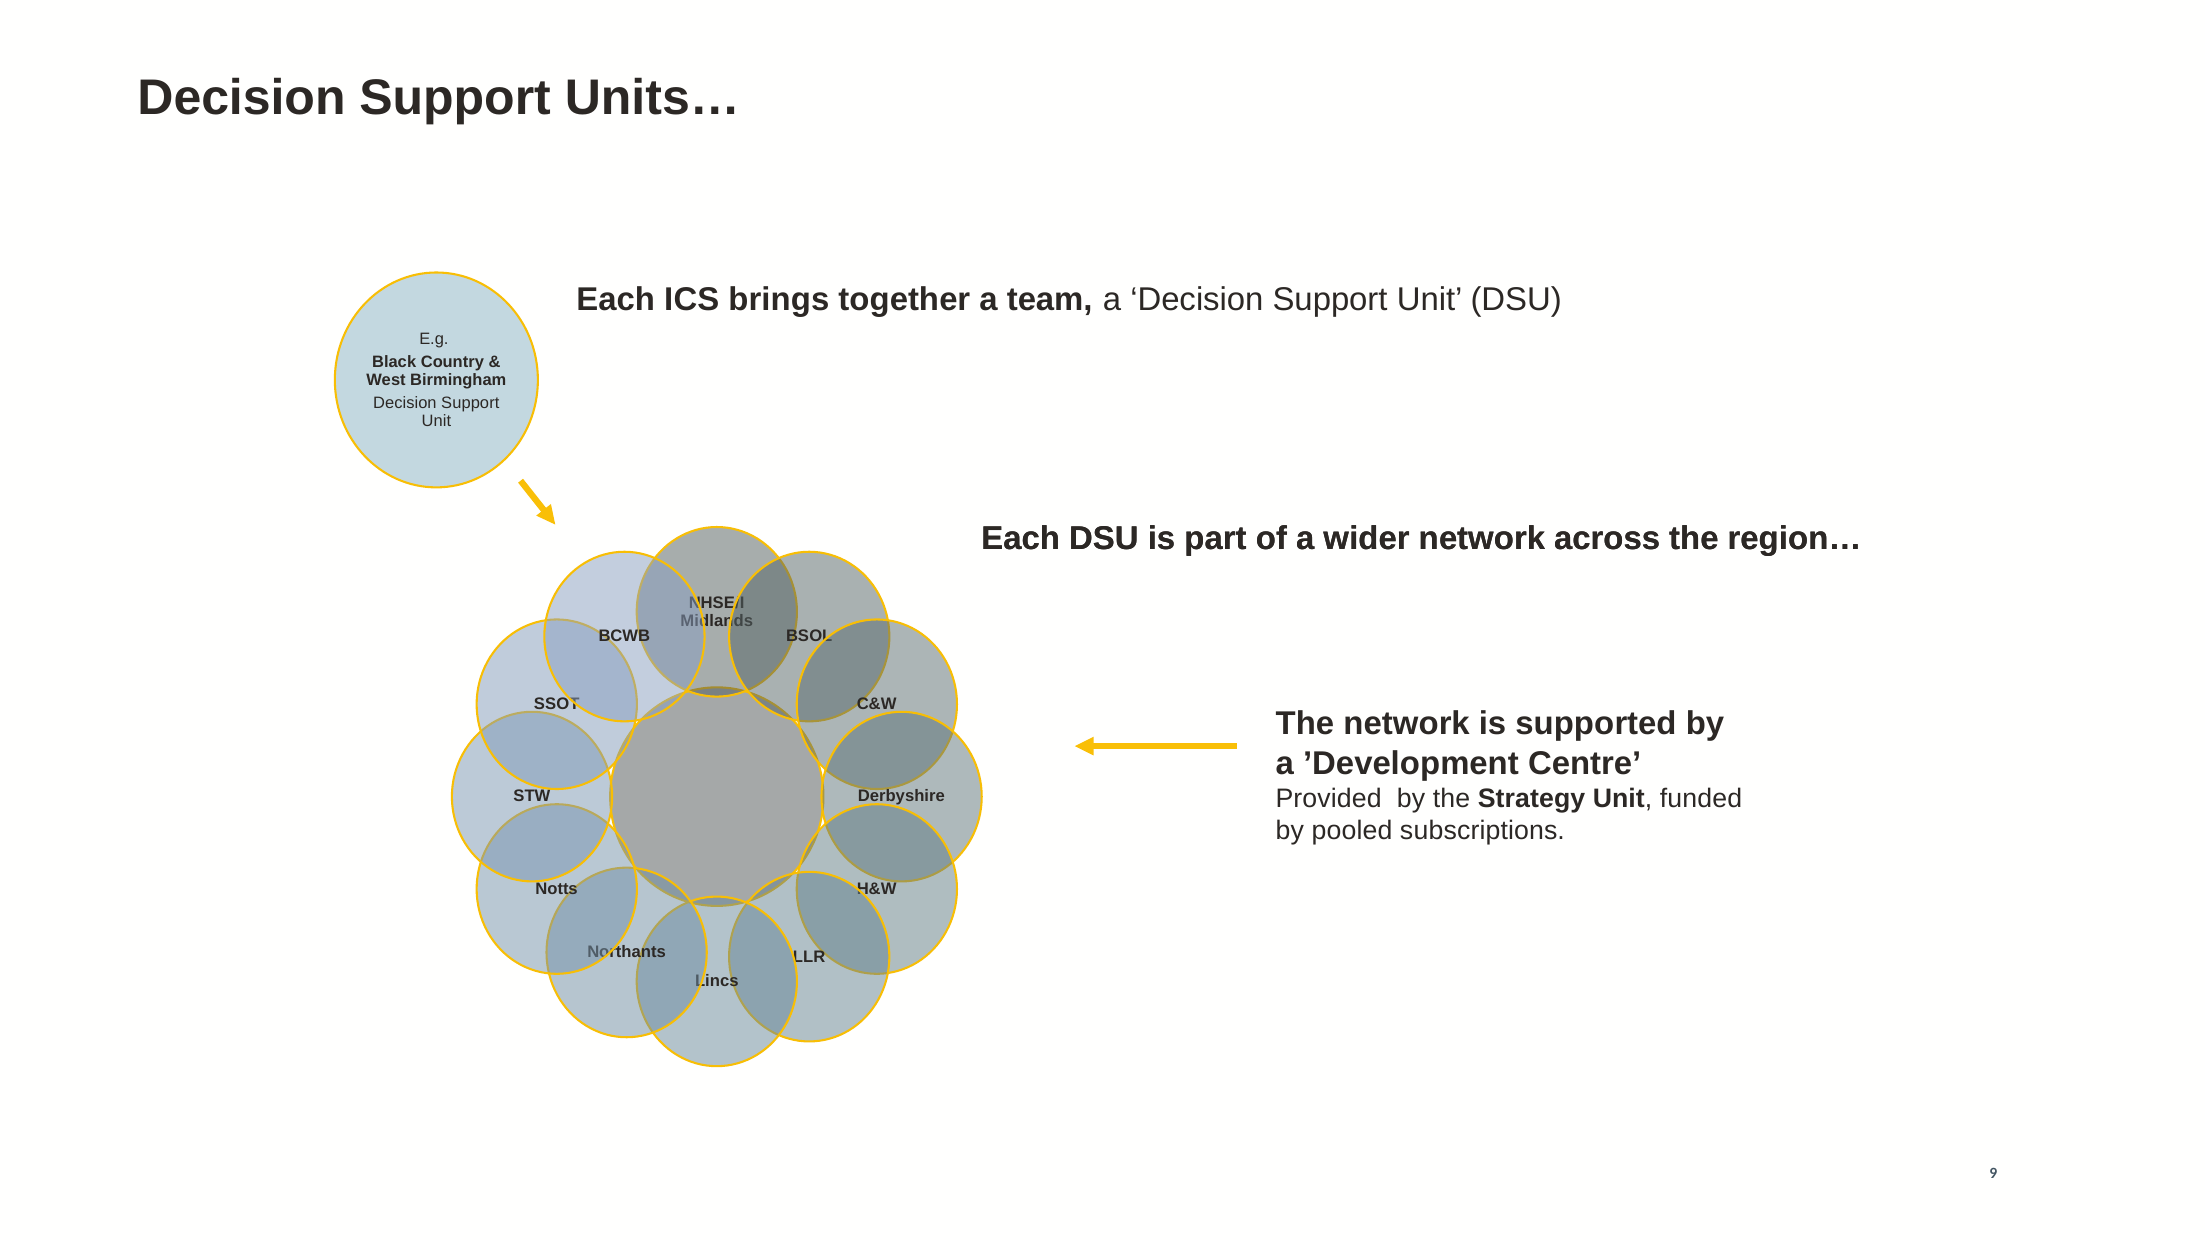

# Decision Support Units…
Each ICS brings together a team, a ‘Decision Support Unit’ (DSU)
E.g.
Black Country & West Birmingham
Decision Support Unit
Each DSU is part of a wider network across the region…
Each DSU is part of a wider network across the region…

NHSE/I Midlands
BSOL
C&W
Derbyshire
H&W
LLR
Lincs
Northants
Notts
STW
SSOT
BCWB
The network is supported by a ’Development Centre’
Provided  by the Strategy Unit, funded by pooled subscriptions.
9